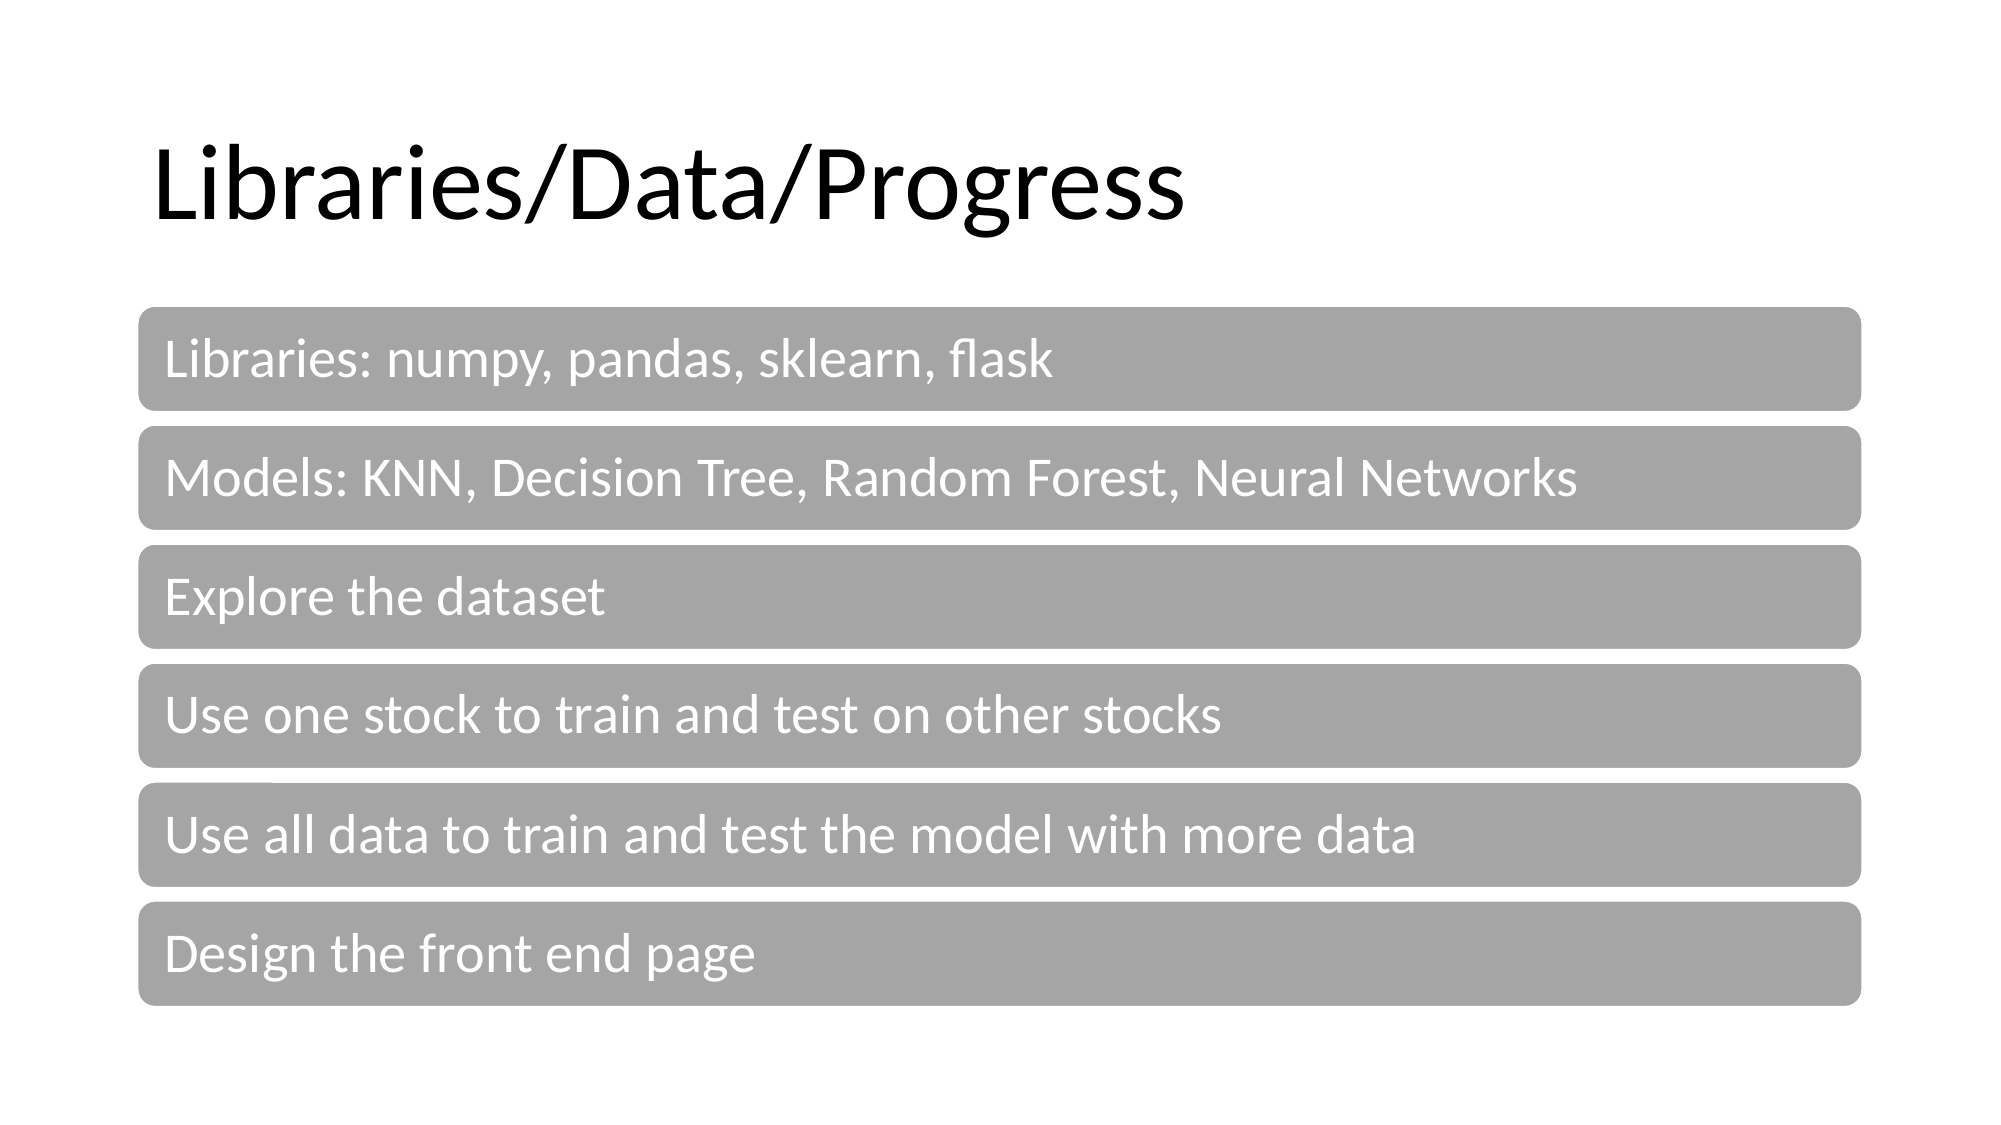

# Libraries/Data/Progress
Libraries: numpy, pandas, sklearn, flask
Models: KNN, Decision Tree, Random Forest, Neural Networks
Explore the dataset
Use one stock to train and test on other stocks
Use all data to train and test the model with more data
Design the front end page